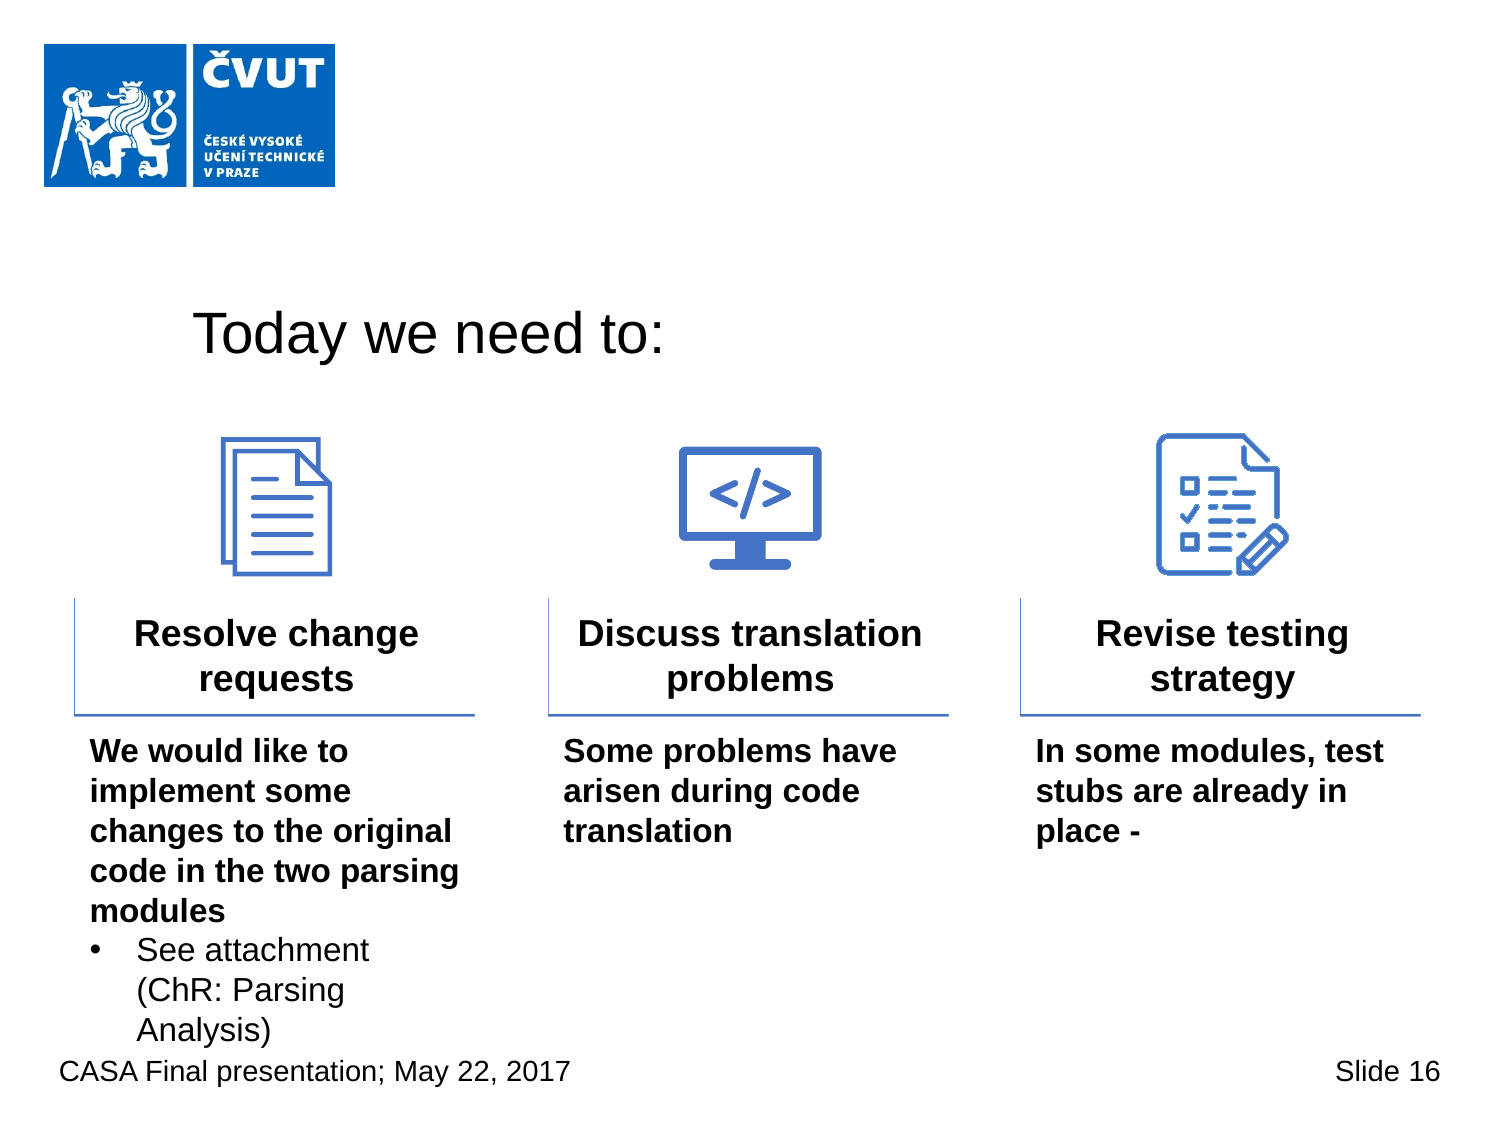

# Today we need to:

Resolve change requests
Discuss translation problems
Revise testing strategy
We would like to implement some changes to the original code in the two parsing modules
See attachment
(ChR: Parsing Analysis)
Some problems have arisen during code translation
In some modules, test stubs are already in place -